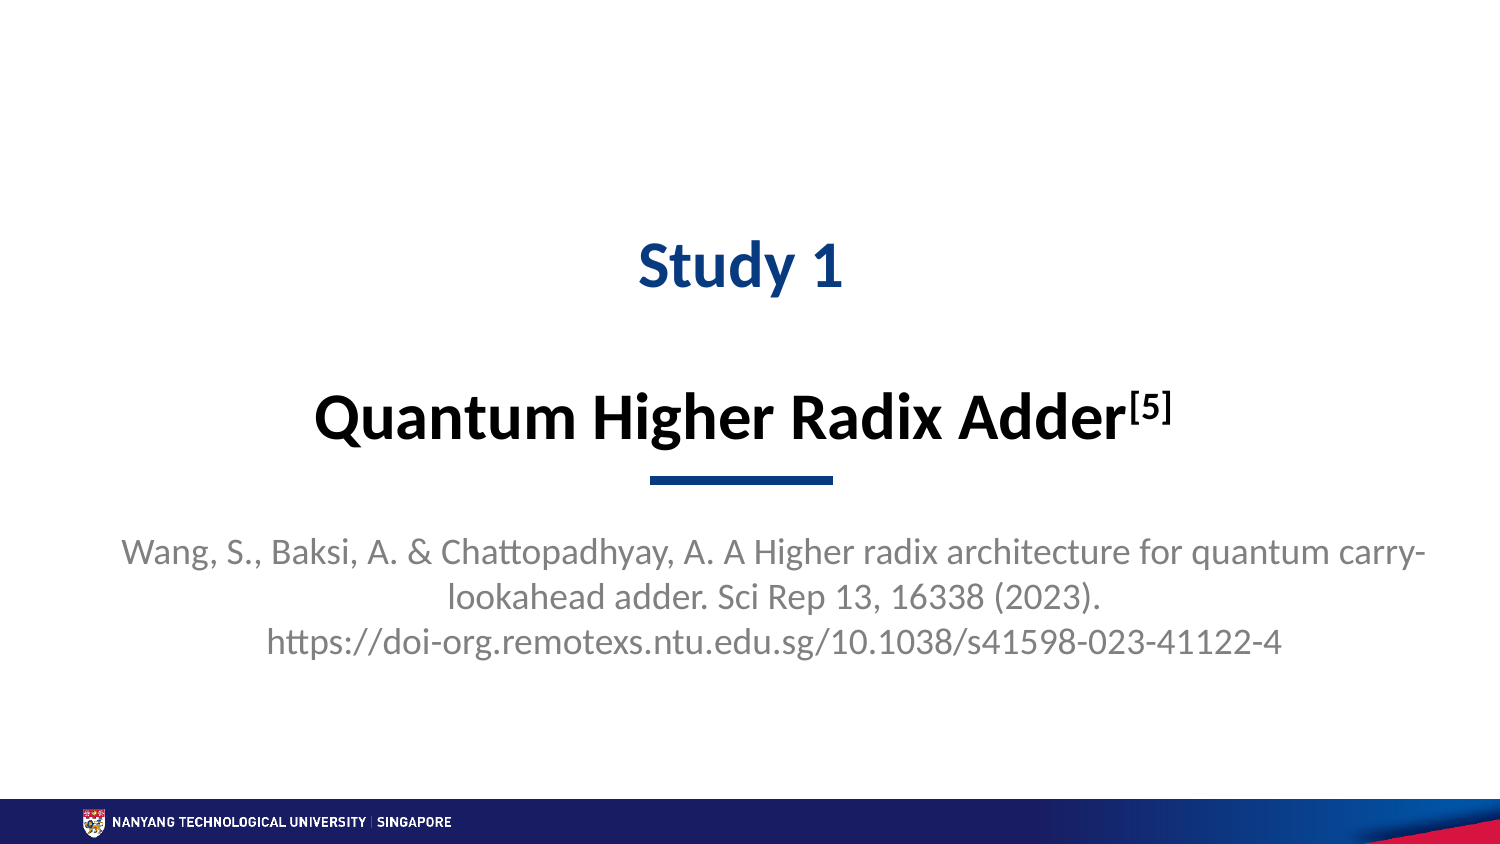

Study 1
Quantum Higher Radix Adder[5]
Wang, S., Baksi, A. & Chattopadhyay, A. A Higher radix architecture for quantum carry-lookahead adder. Sci Rep 13, 16338 (2023). https://doi-org.remotexs.ntu.edu.sg/10.1038/s41598-023-41122-4